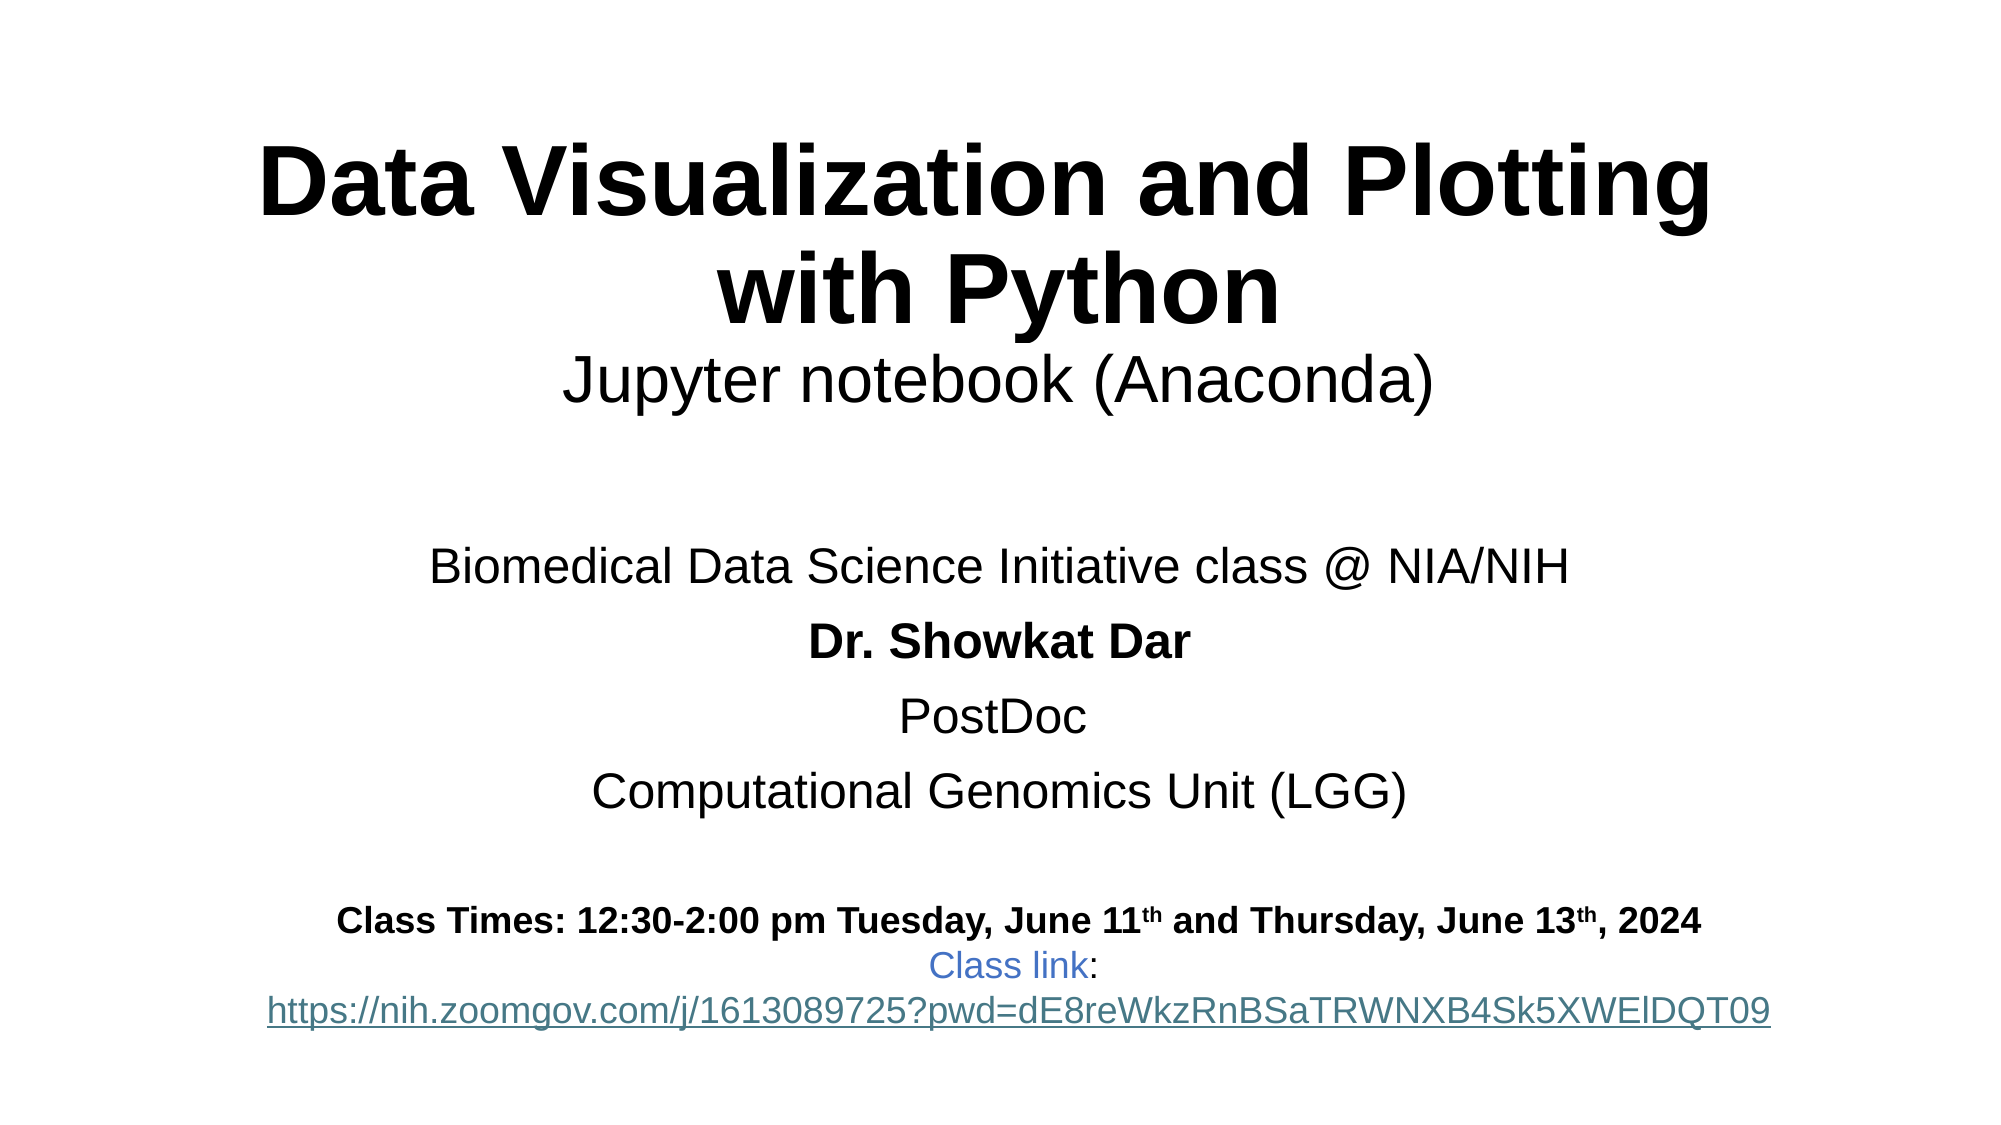

# Data Visualization and Plotting with Python Jupyter notebook (Anaconda)
Biomedical Data Science Initiative class @ NIA/NIH
Dr. Showkat Dar
PostDoc
Computational Genomics Unit (LGG)
Class Times: 12:30-2:00 pm Tuesday, June 11th and Thursday, June 13th, 2024
Class link: https://nih.zoomgov.com/j/1613089725?pwd=dE8reWkzRnBSaTRWNXB4Sk5XWElDQT09